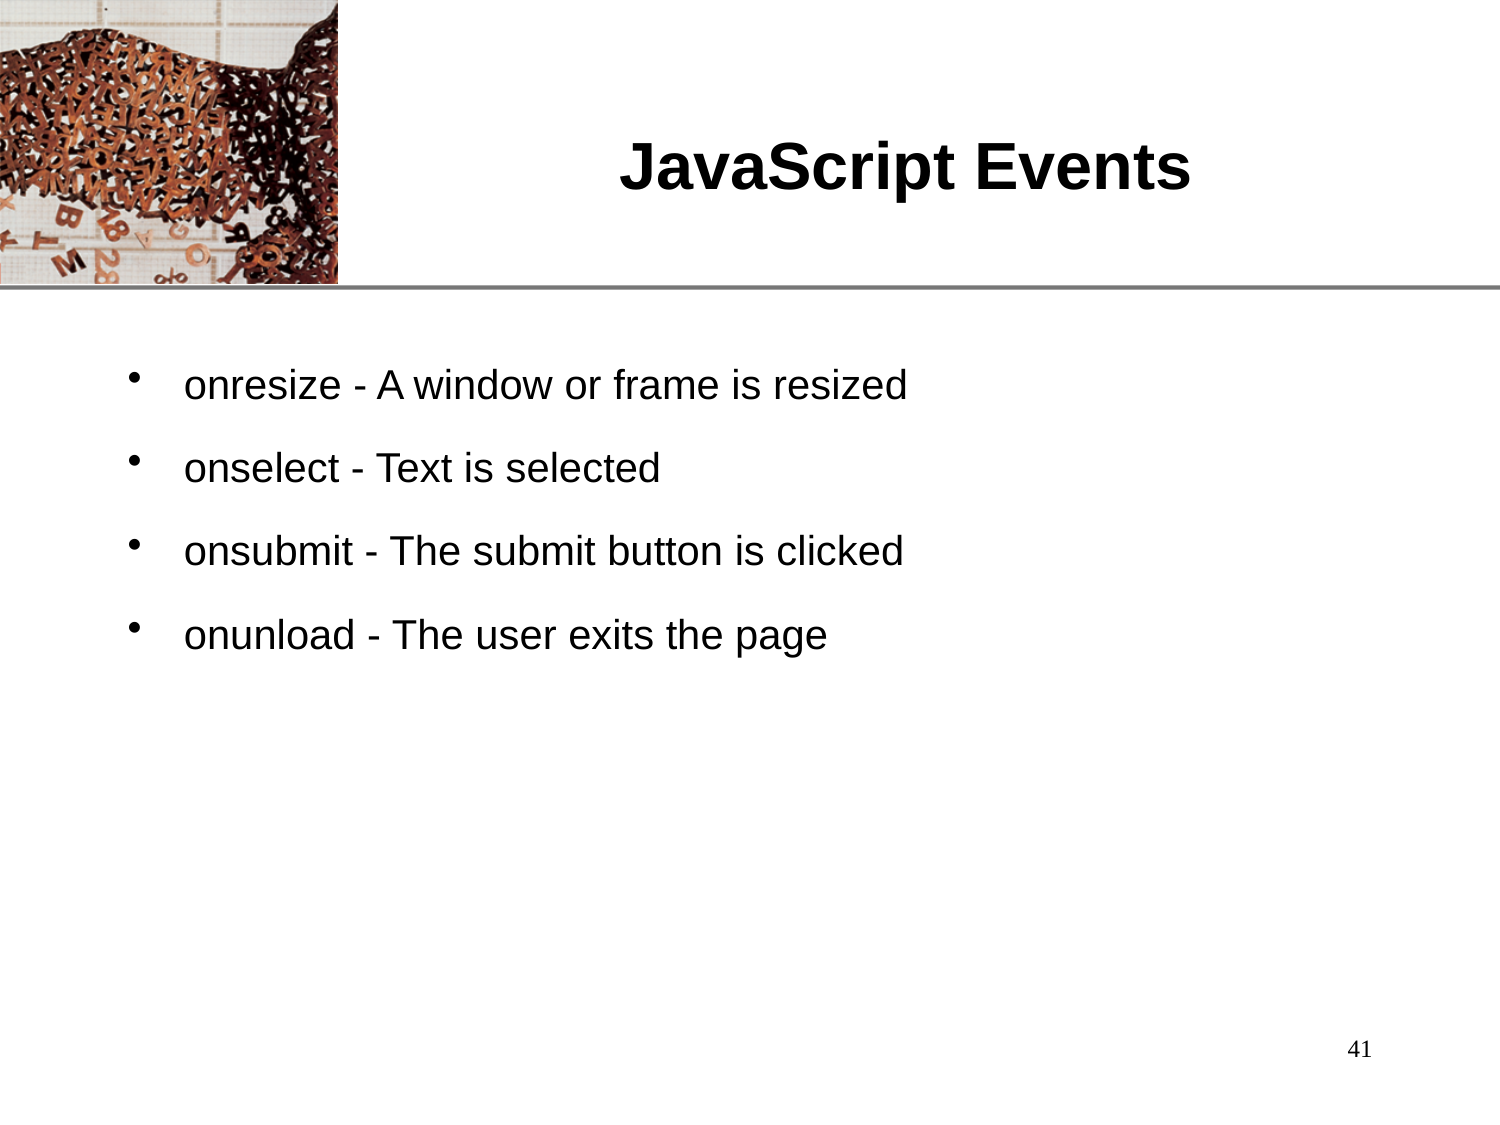

# JavaScript Events
onresize - A window or frame is resized
onselect - Text is selected
onsubmit - The submit button is clicked
onunload - The user exits the page
41